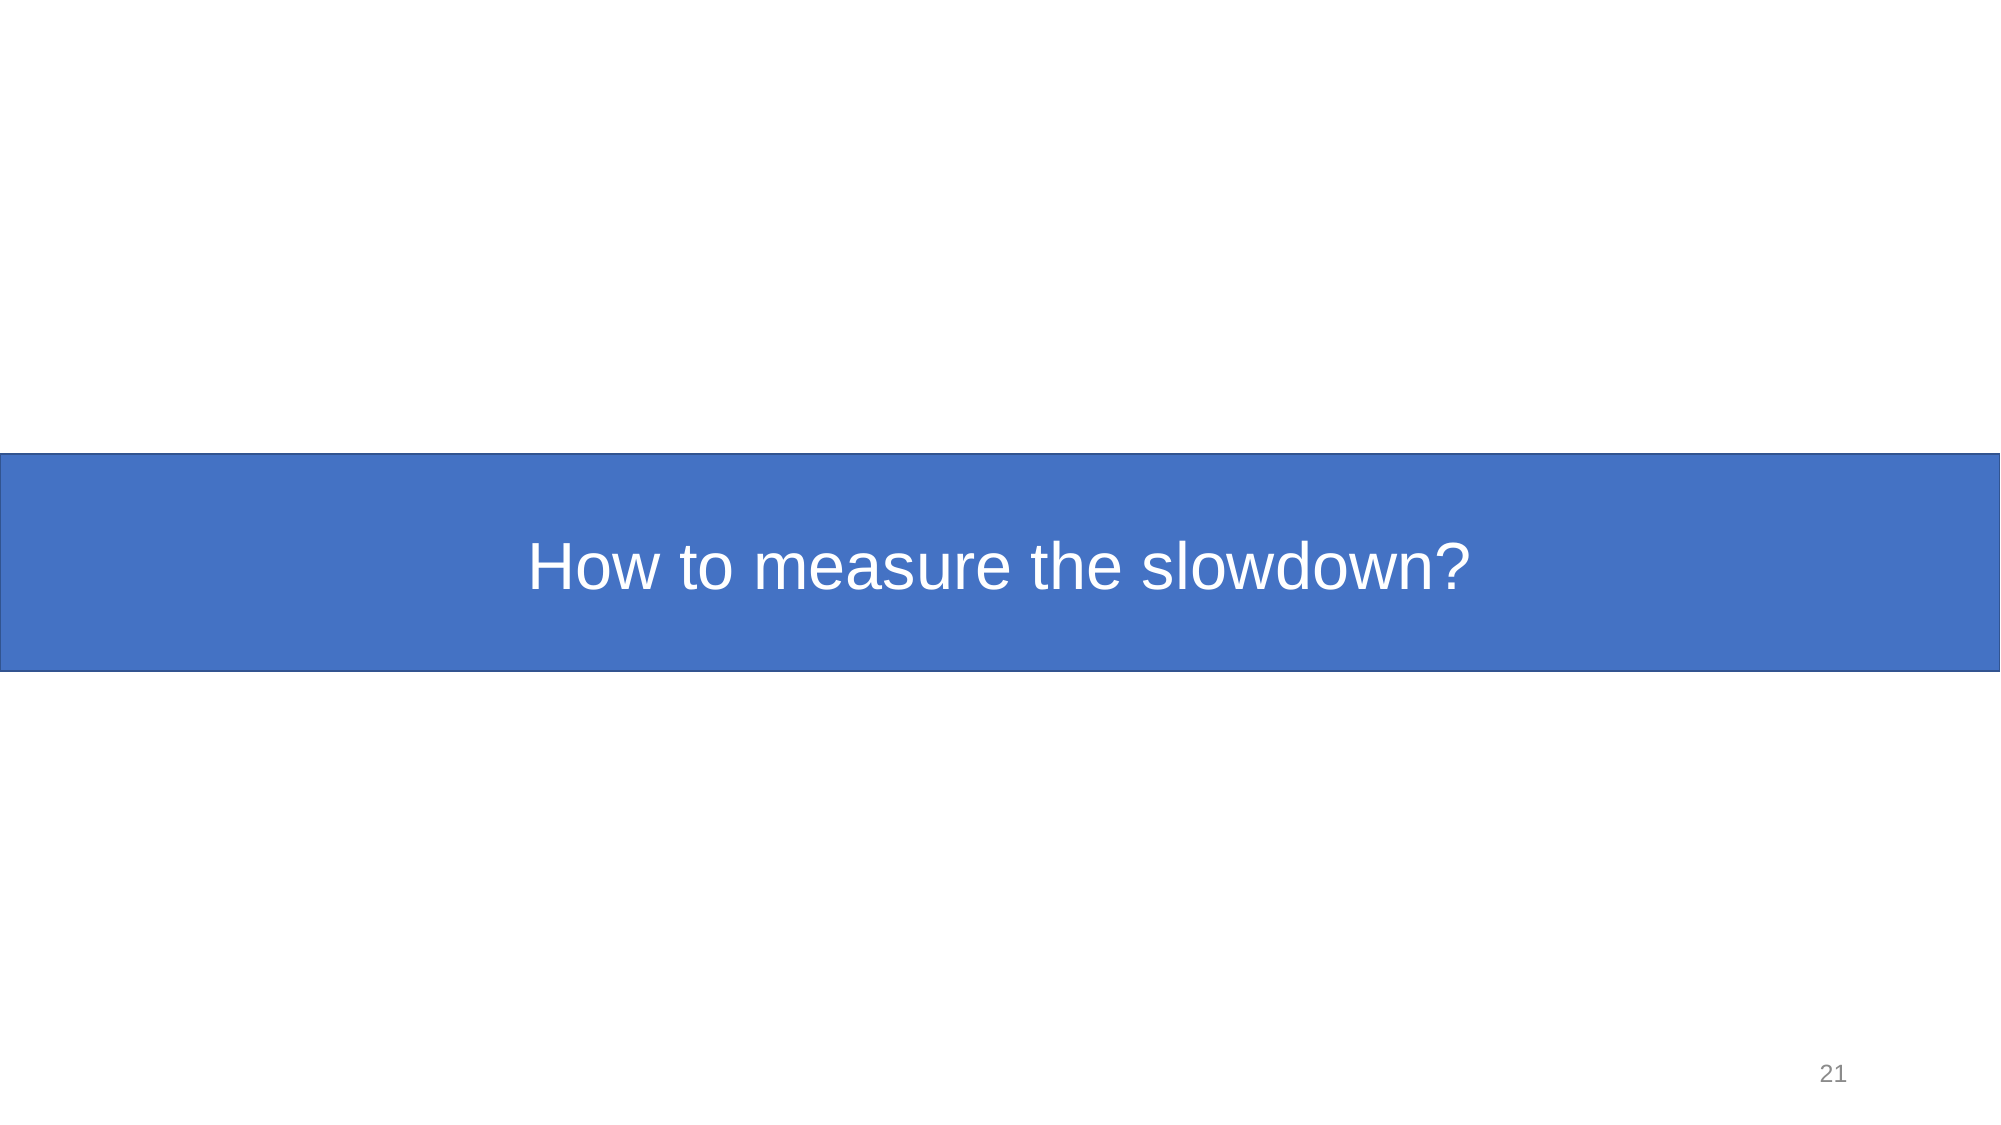

#

How to measure the slowdown?
21